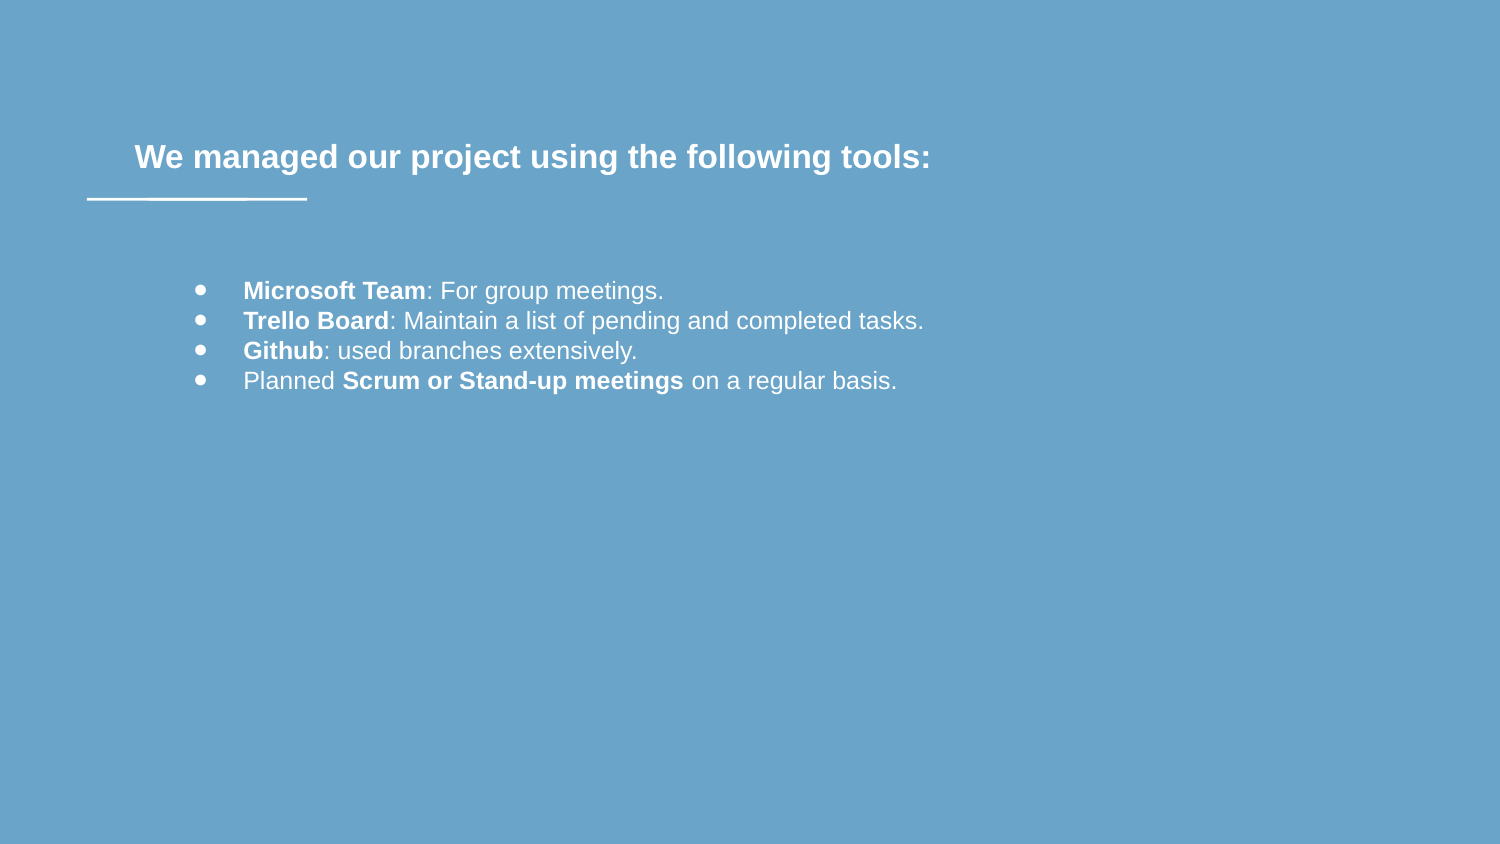

# We managed our project using the following tools:
Microsoft Team: For group meetings.
Trello Board: Maintain a list of pending and completed tasks.
Github: used branches extensively.
Planned Scrum or Stand-up meetings on a regular basis.